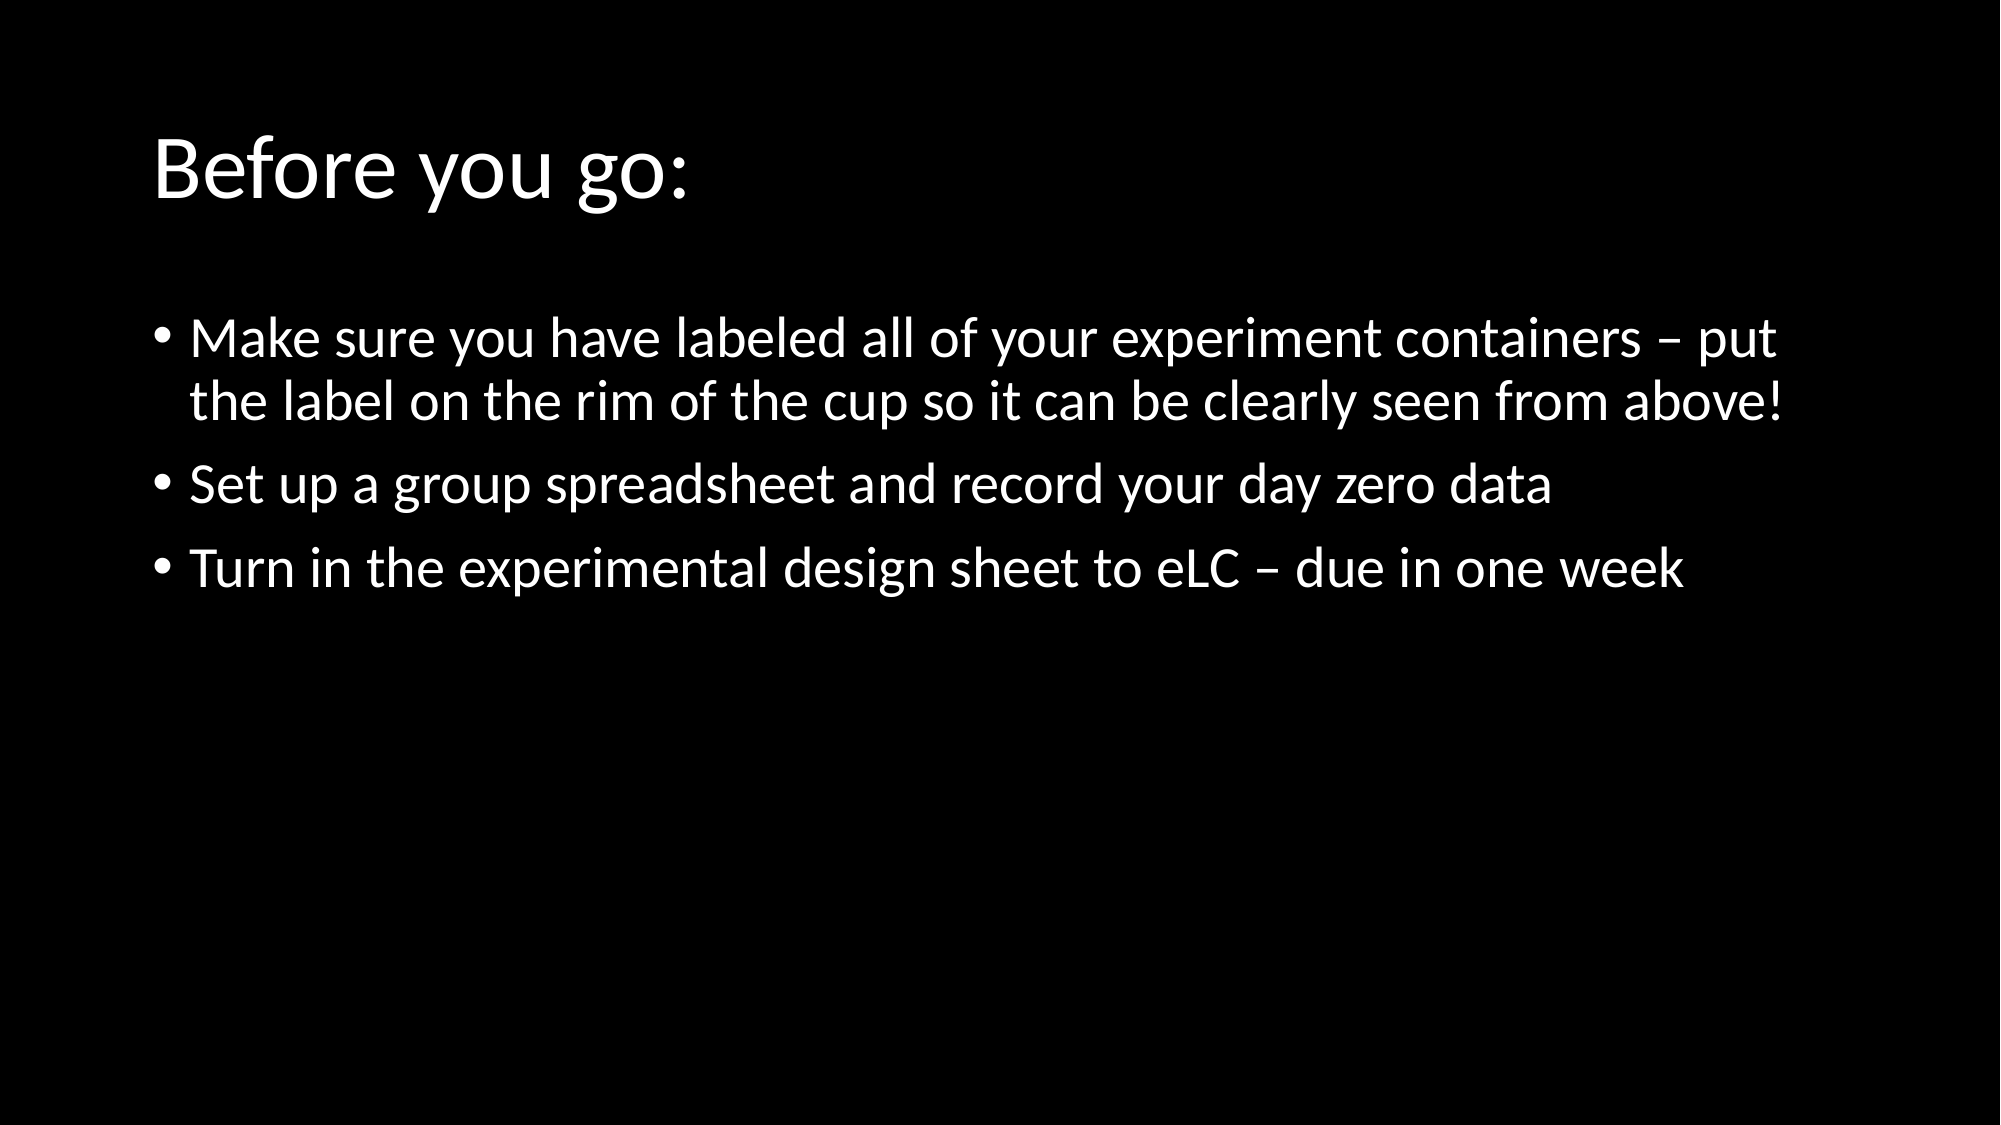

# Before you go:
Make sure you have labeled all of your experiment containers – put the label on the rim of the cup so it can be clearly seen from above!
Set up a group spreadsheet and record your day zero data
Turn in the experimental design sheet to eLC – due in one week